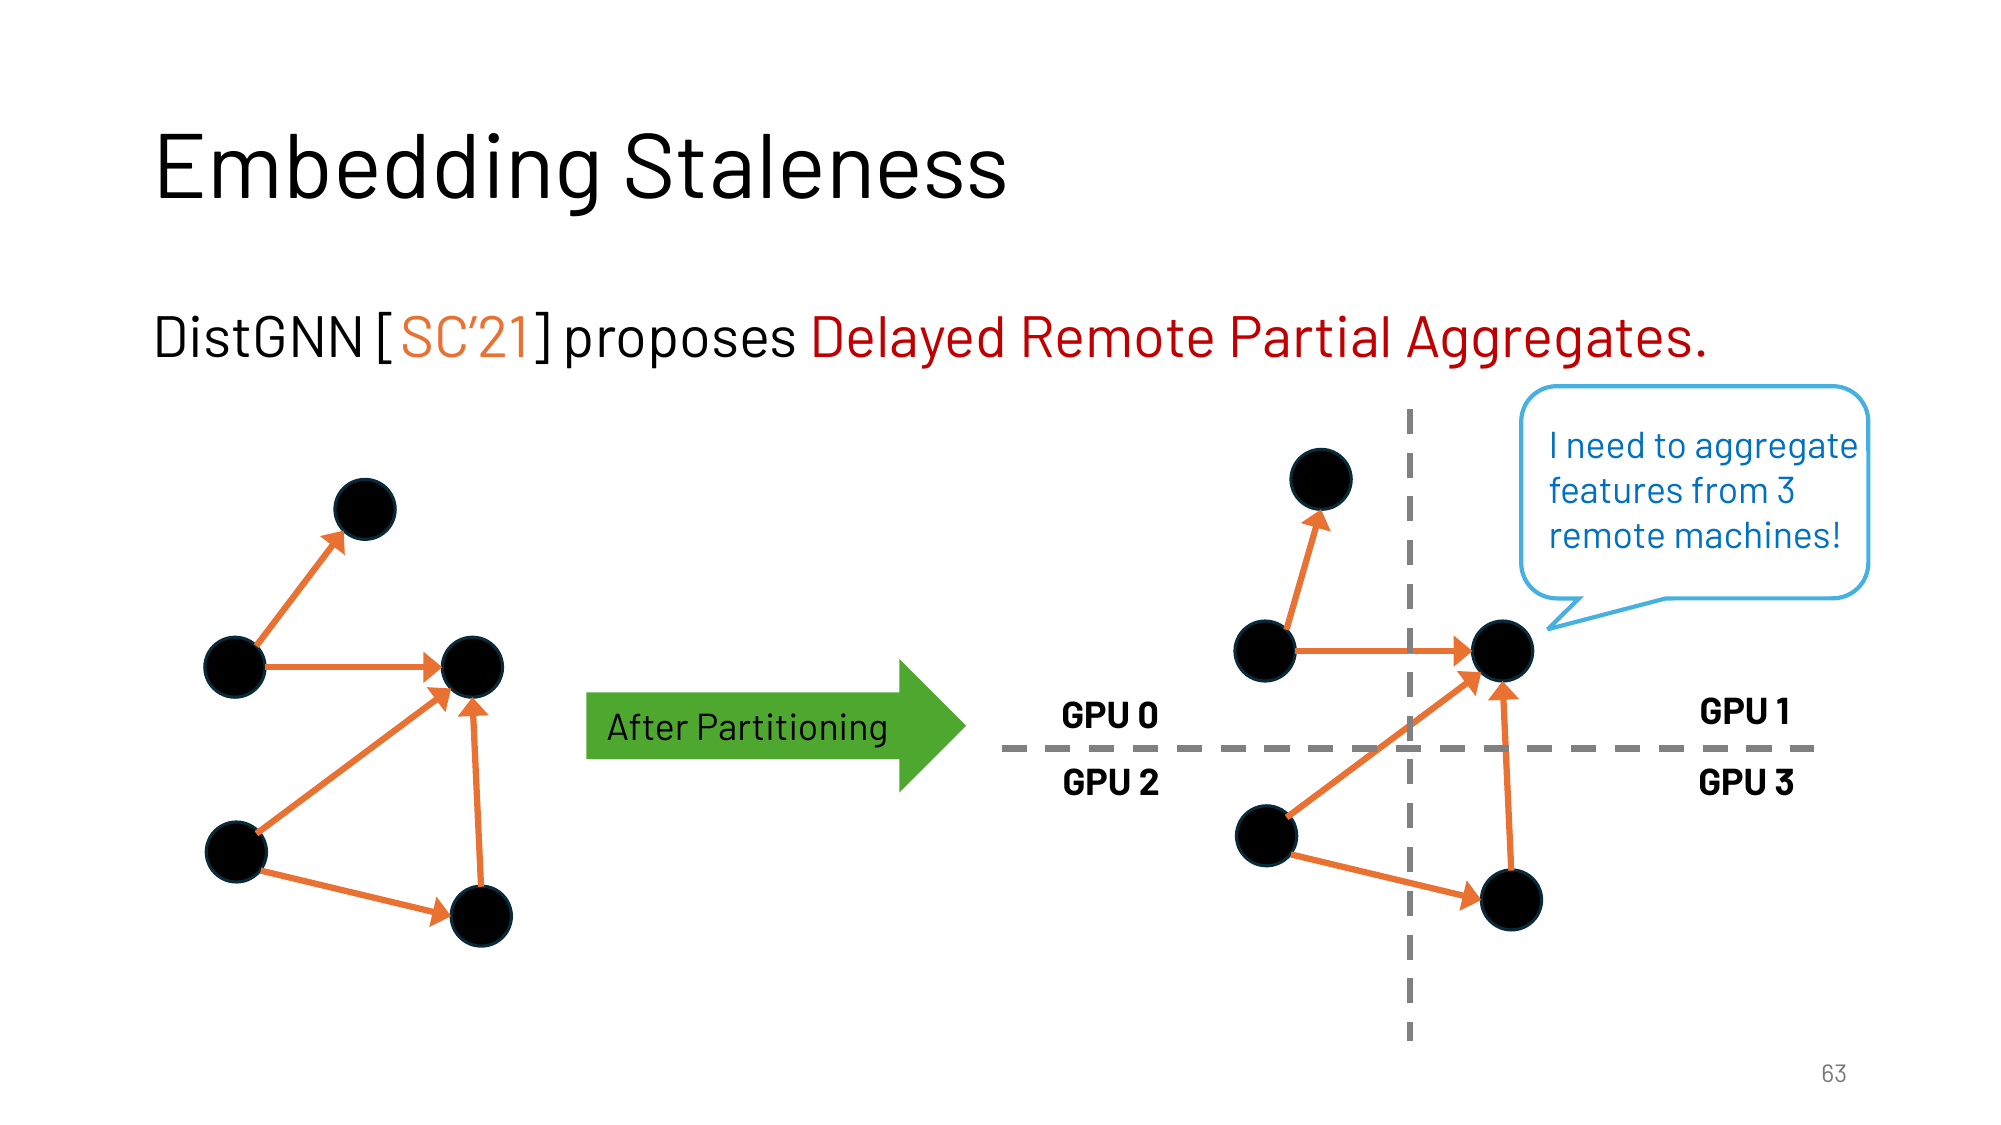

# Embedding Staleness
DistGNN [SC’21] proposes Delayed Remote Partial Aggregates.

I need to aggregate features from 3 remote machines!

GPU 1
GPU 0
After Partitioning
GPU 2
GPU 3

63